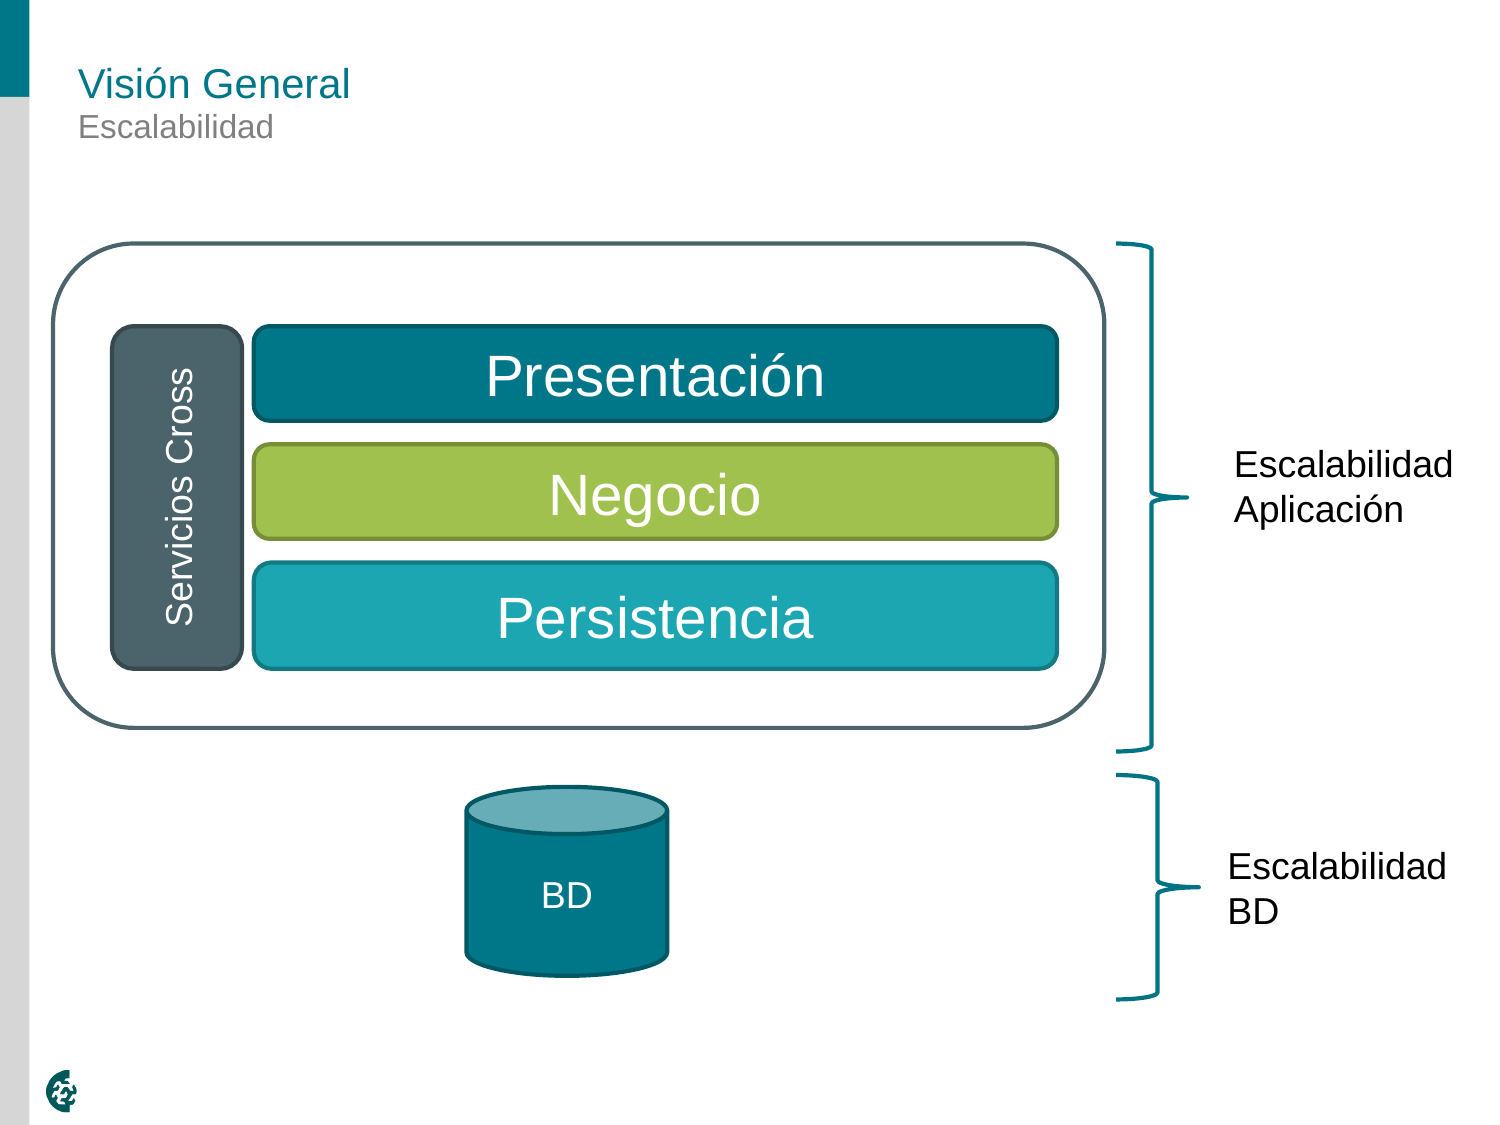

# Visión General
Escalabilidad

Presentación
Servicios Cross
Escalabilidad
Aplicación
Negocio
Persistencia

BD
Escalabilidad
BD